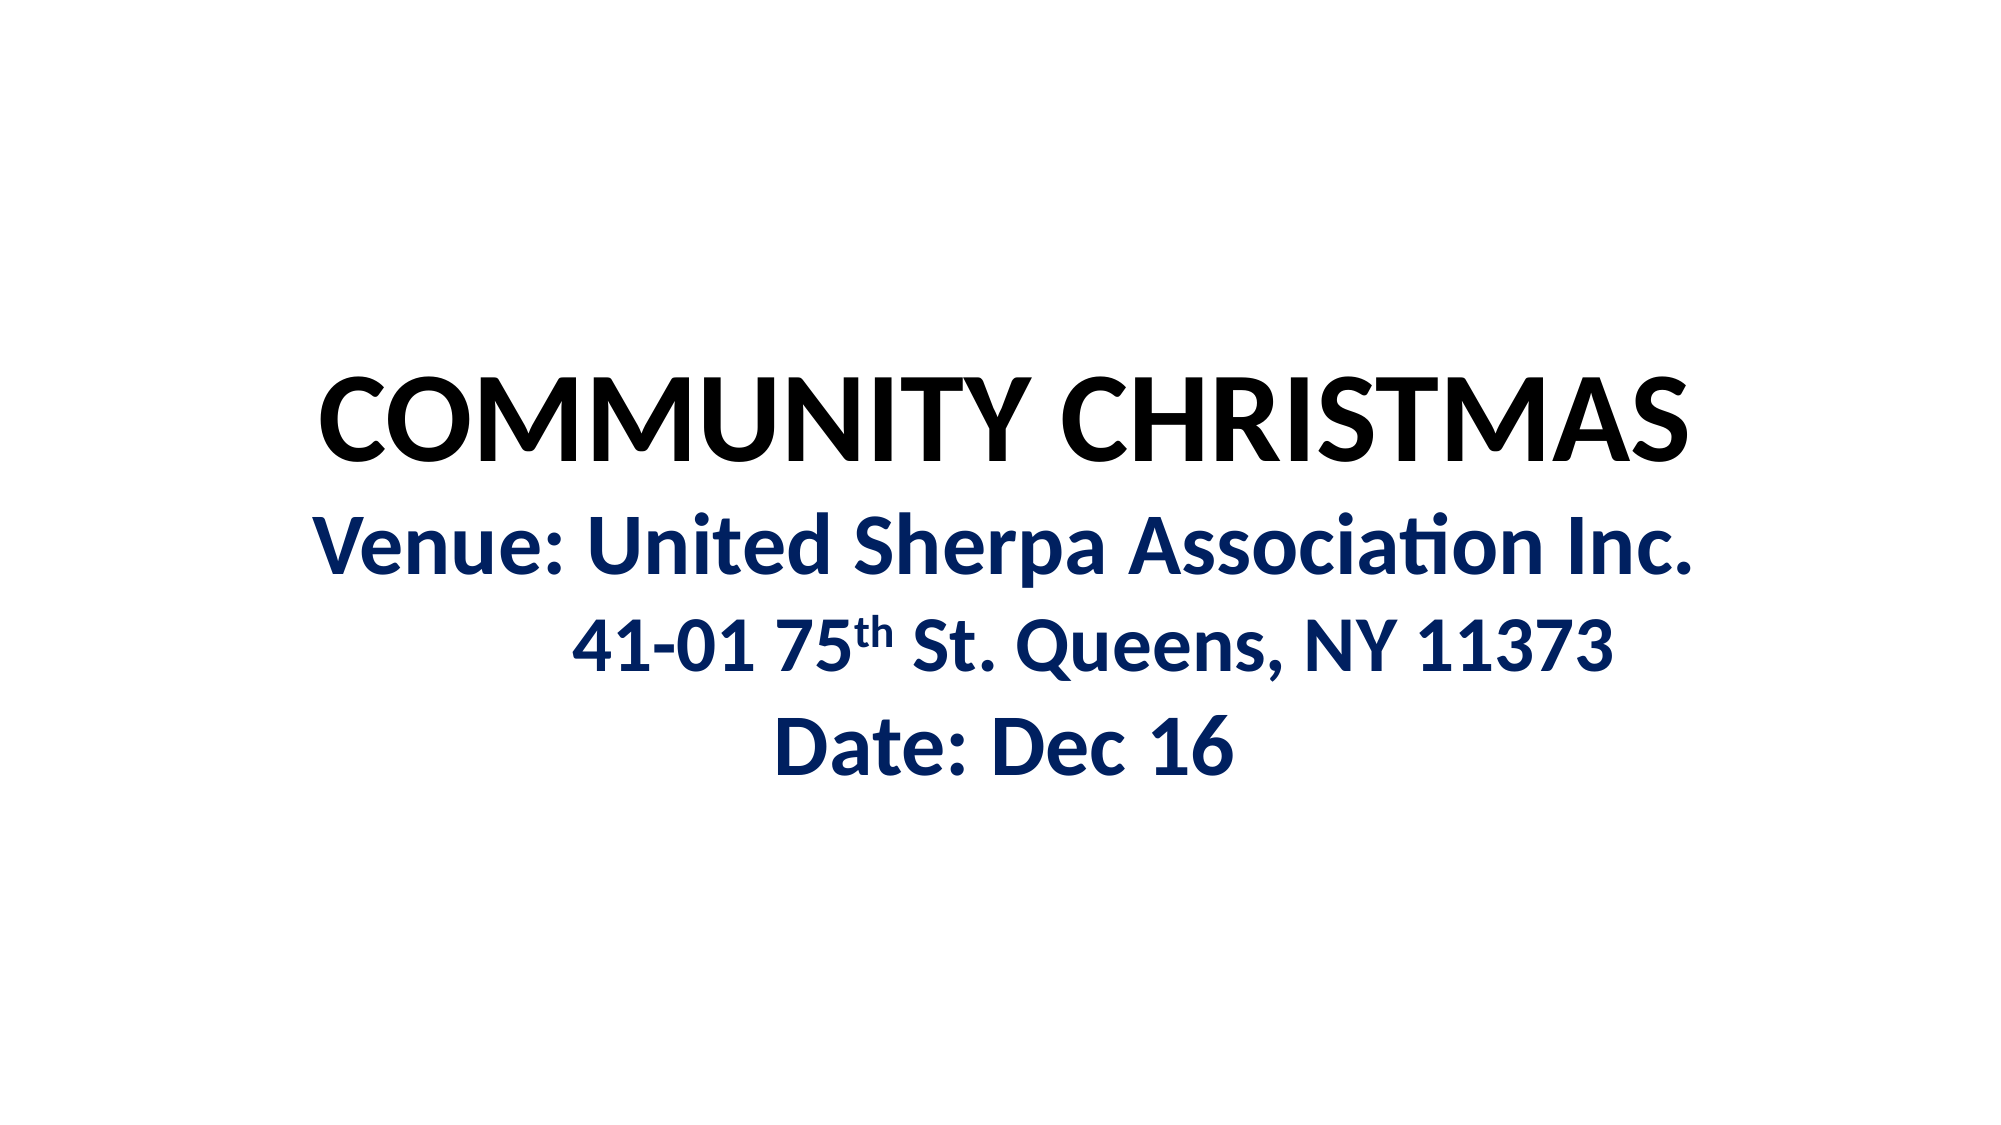

COMMUNITY CHRISTMAS
Venue: United Sherpa Association Inc.
          41-01 75th St. Queens, NY 11373
Date: Dec 16